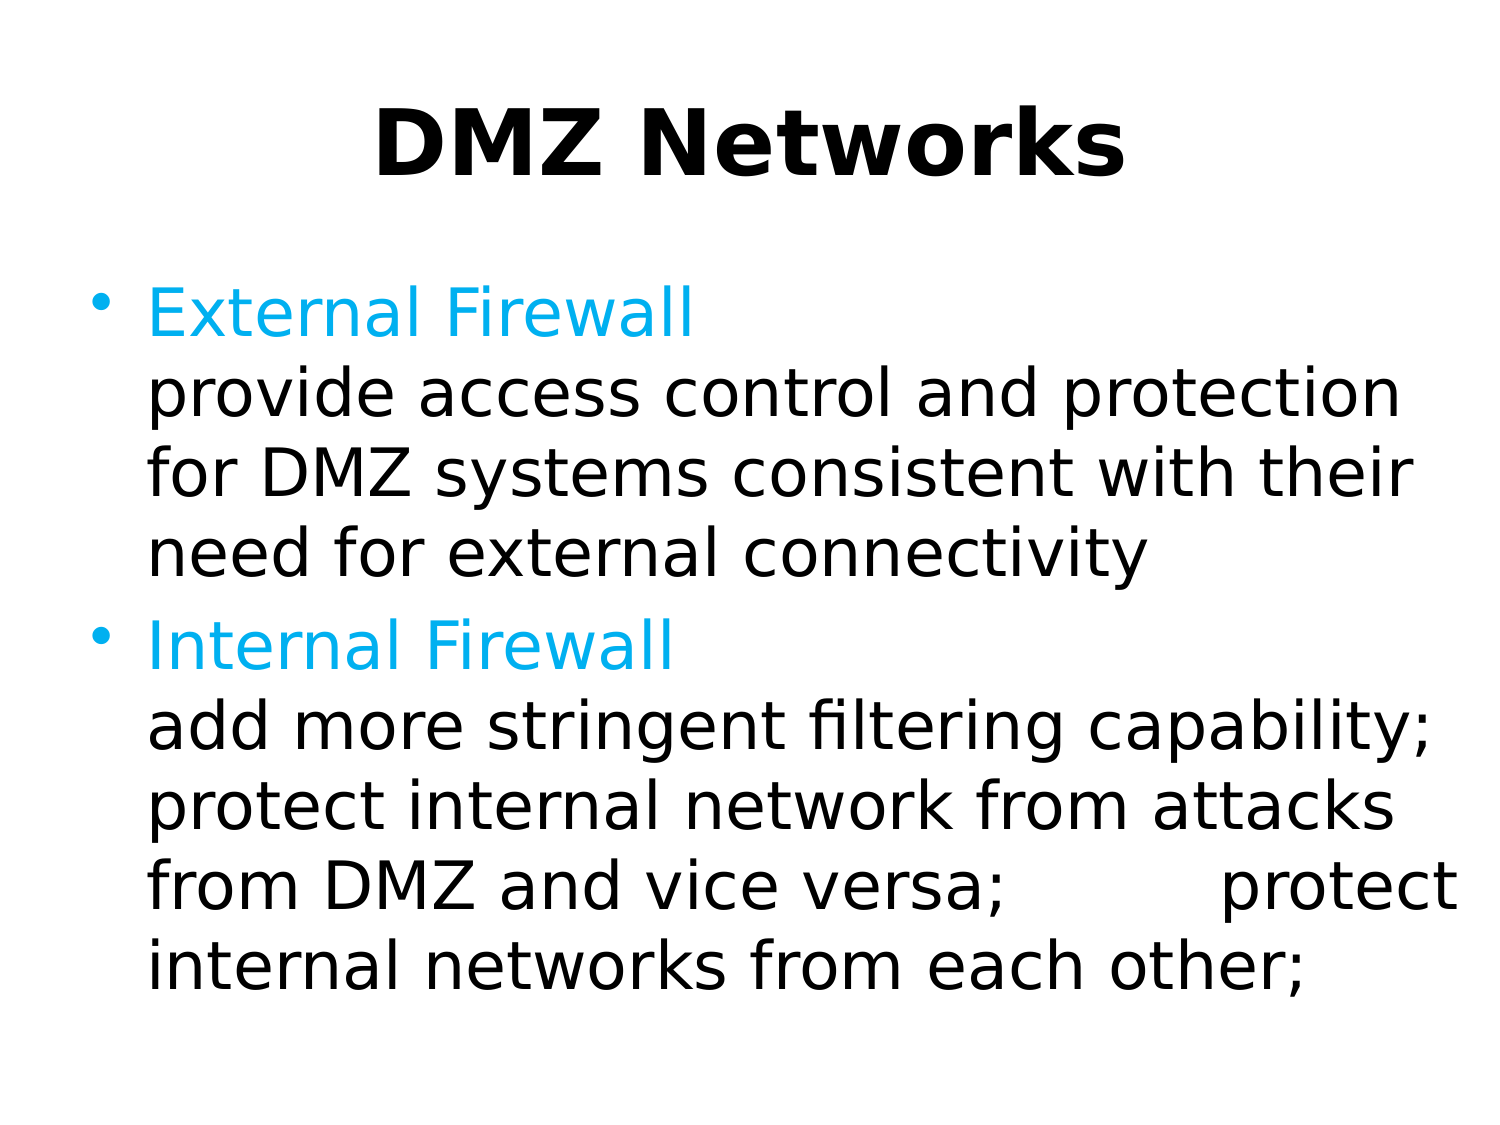

# DMZ Networks
External Firewall                              provide access control and protection for DMZ systems consistent with their need for external connectivity
Internal Firewall                                   add more stringent filtering capability; protect internal network from attacks from DMZ and vice versa;          protect internal networks from each other;